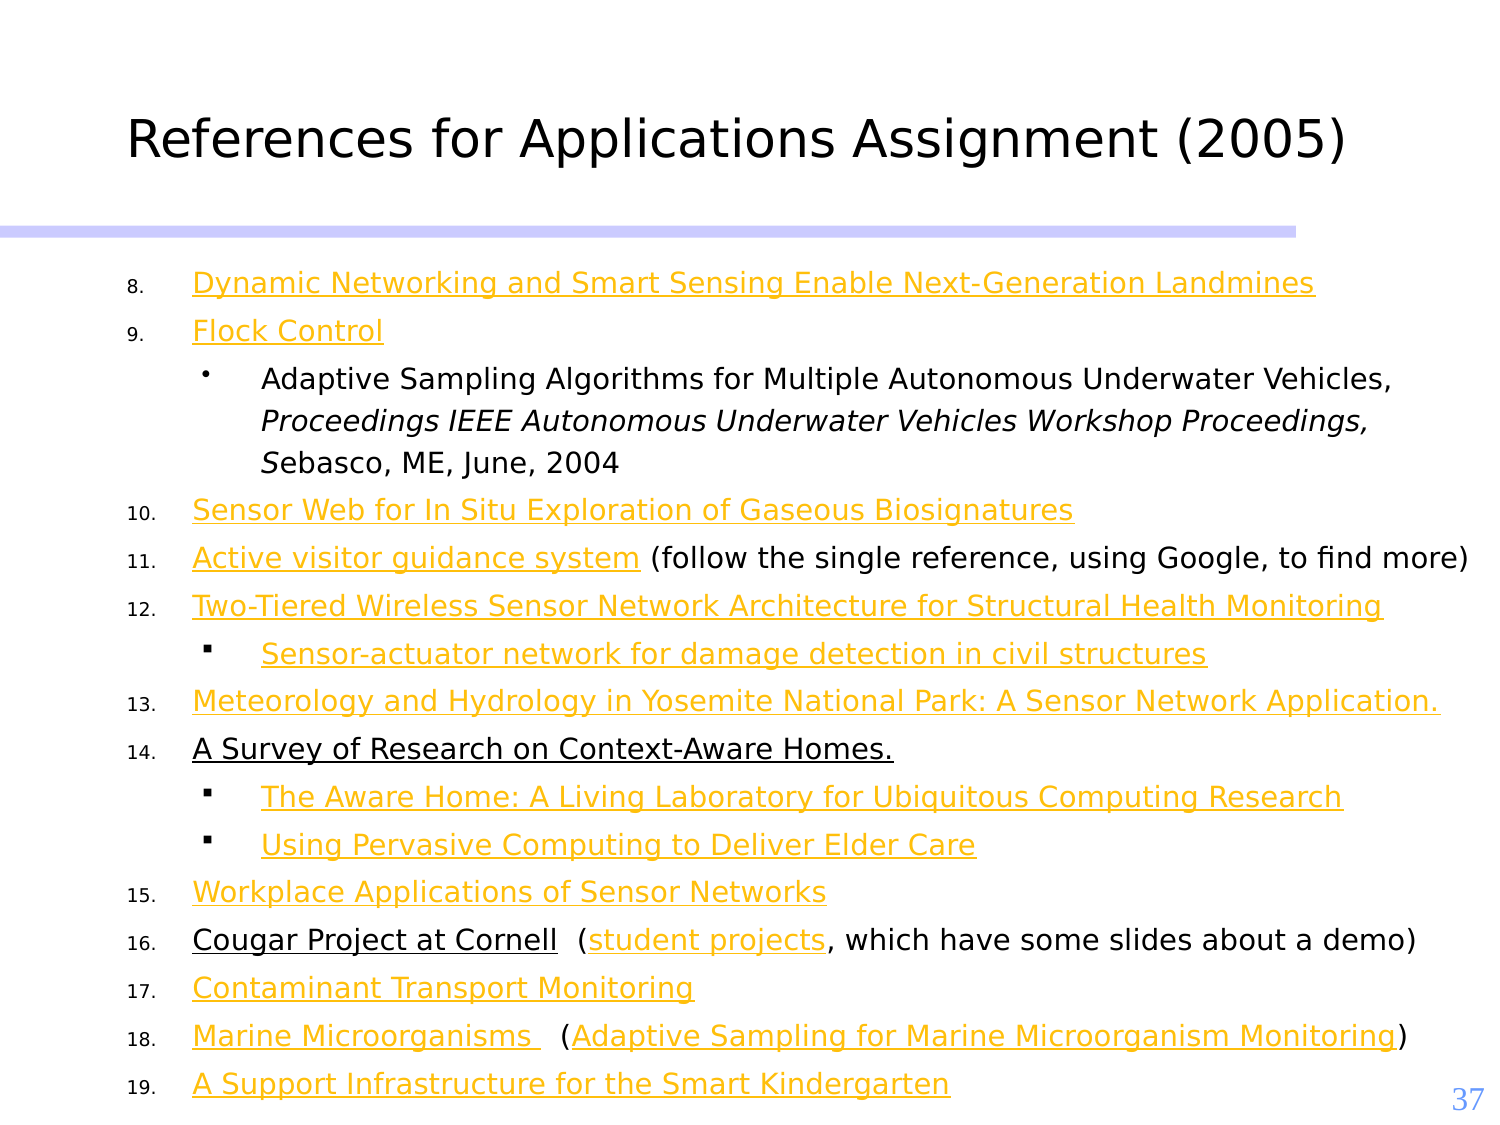

# References for Applications Assignment (2005)
Dynamic Networking and Smart Sensing Enable Next-Generation Landmines
Flock Control
Adaptive Sampling Algorithms for Multiple Autonomous Underwater Vehicles, Proceedings IEEE Autonomous Underwater Vehicles Workshop Proceedings, Sebasco, ME, June, 2004
Sensor Web for In Situ Exploration of Gaseous Biosignatures
Active visitor guidance system (follow the single reference, using Google, to find more)
Two-Tiered Wireless Sensor Network Architecture for Structural Health Monitoring
Sensor-actuator network for damage detection in civil structures
Meteorology and Hydrology in Yosemite National Park: A Sensor Network Application.
A Survey of Research on Context-Aware Homes.
The Aware Home: A Living Laboratory for Ubiquitous Computing Research
Using Pervasive Computing to Deliver Elder Care
Workplace Applications of Sensor Networks
Cougar Project at Cornell  (student projects, which have some slides about a demo)
Contaminant Transport Monitoring
Marine Microorganisms   (Adaptive Sampling for Marine Microorganism Monitoring)
A Support Infrastructure for the Smart Kindergarten